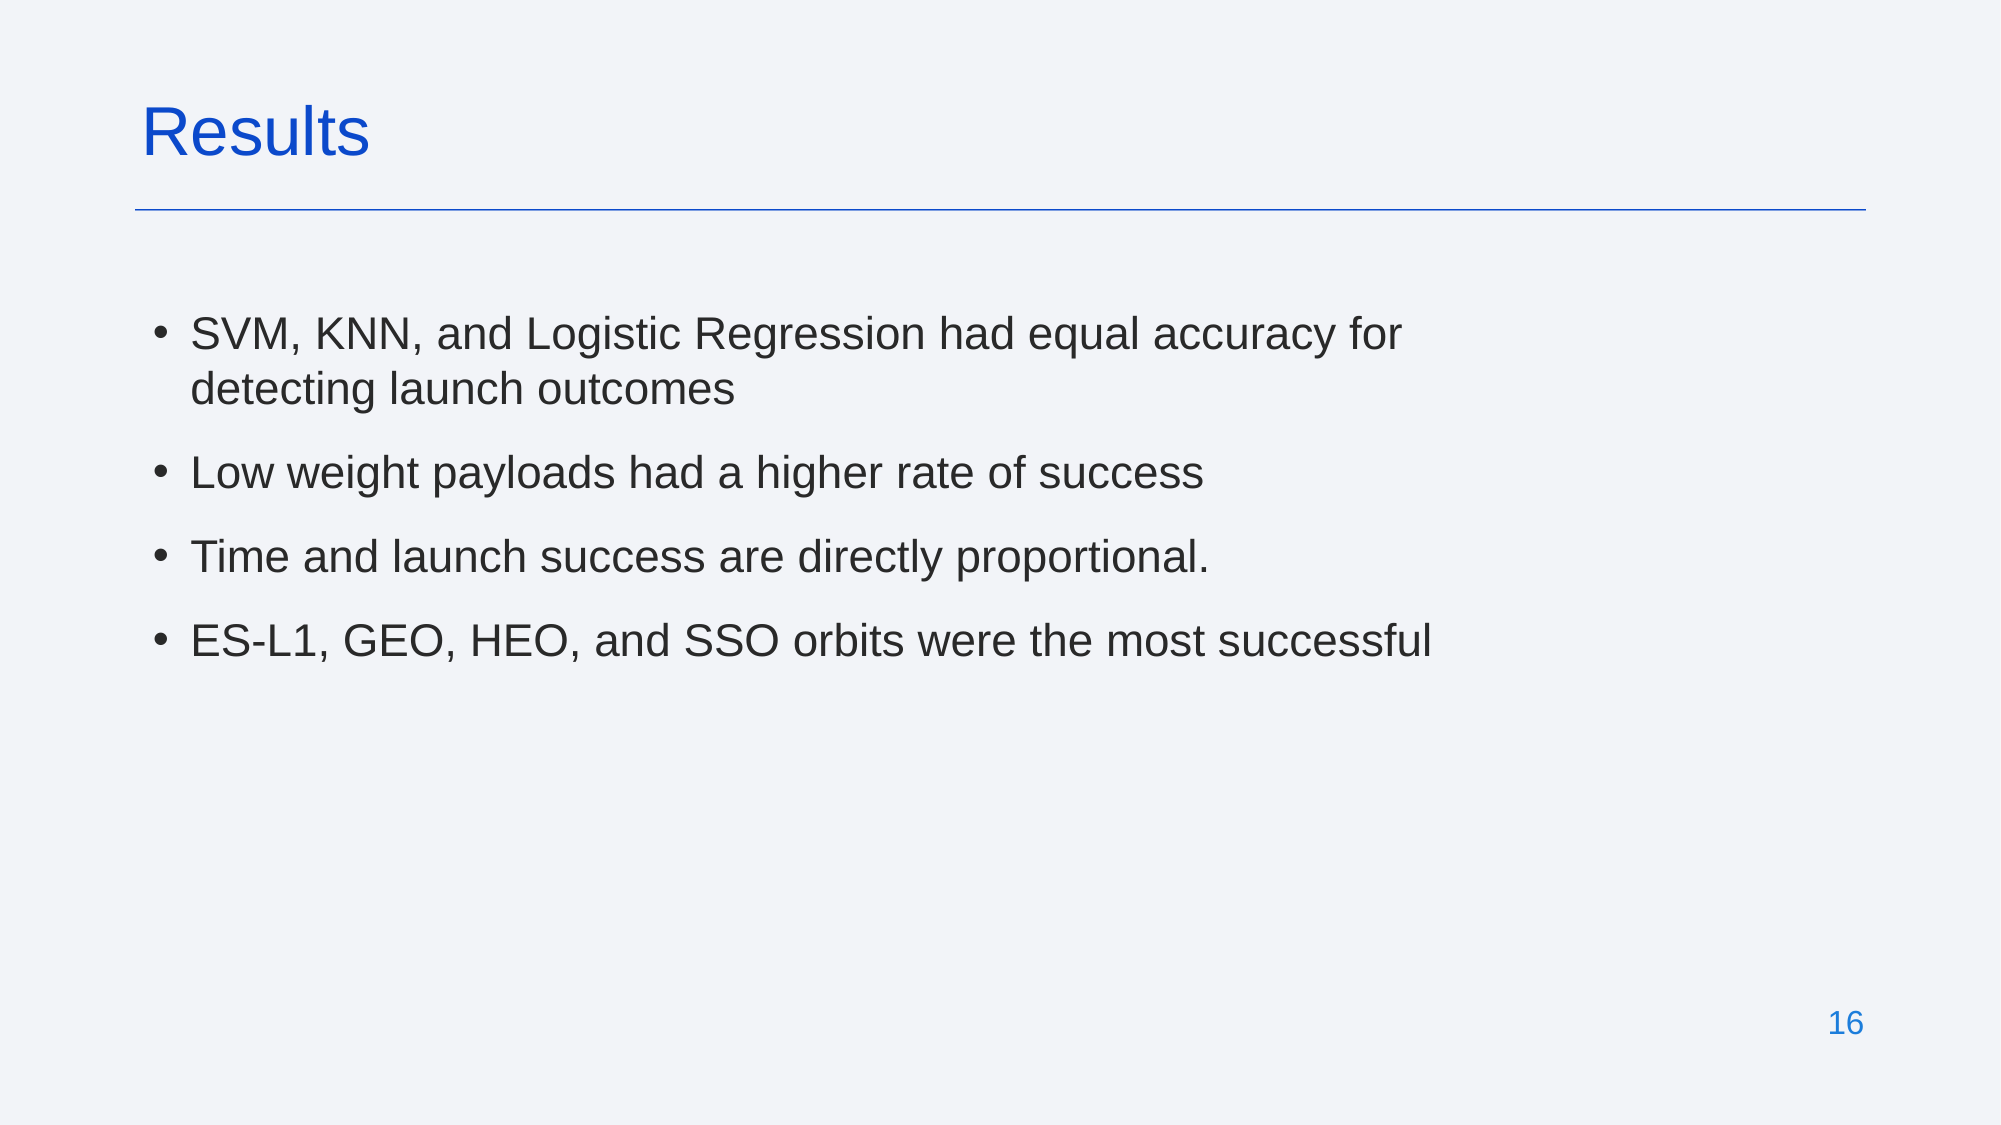

Results
SVM, KNN, and Logistic Regression had equal accuracy for detecting launch outcomes
Low weight payloads had a higher rate of success
Time and launch success are directly proportional.
ES-L1, GEO, HEO, and SSO orbits were the most successful

16